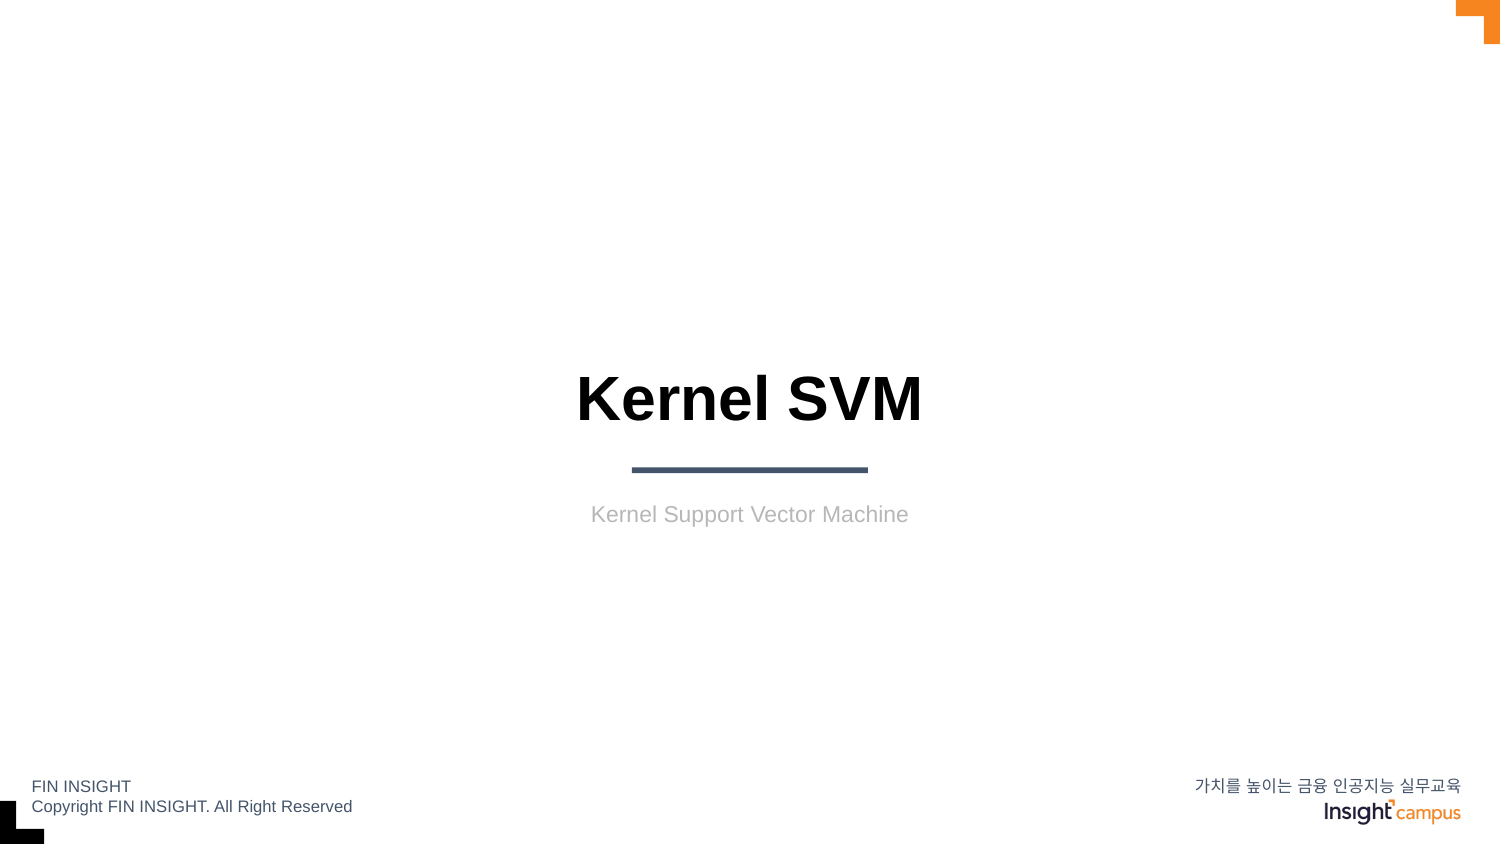

# Kernel SVM
Kernel Support Vector Machine